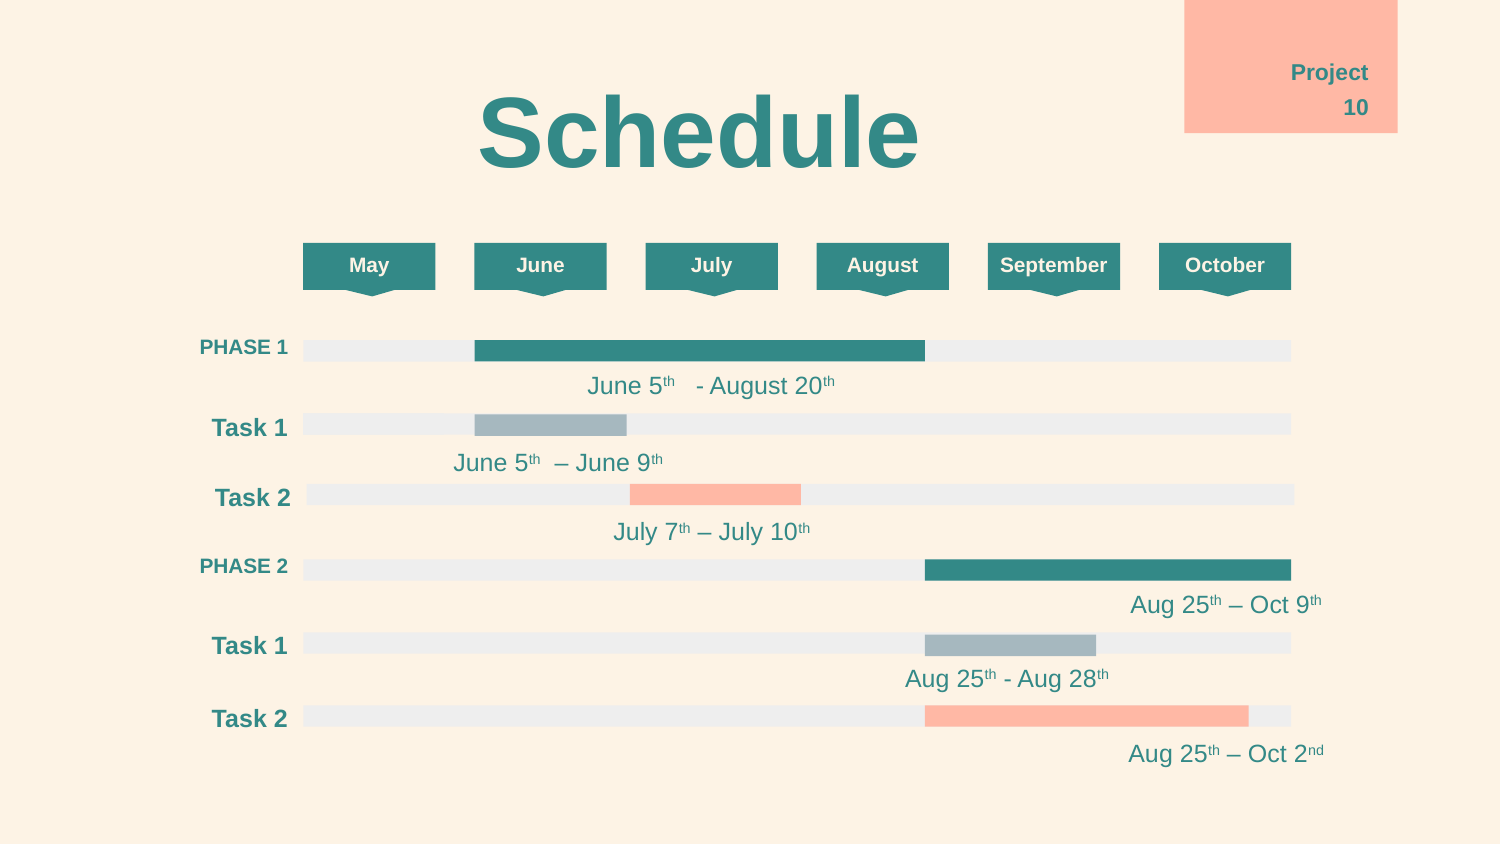

# Project
Schedule
10
May
June
July
August
September
October

PHASE 1

June 5th   - August 20th
Task 1

June 5th  – June 9th
Task 2

July 7th – July 10th
PHASE 2

Aug 25th – Oct 9th
Task 1

Aug 25th - Aug 28th
Task 2

Aug 25th – Oct 2nd